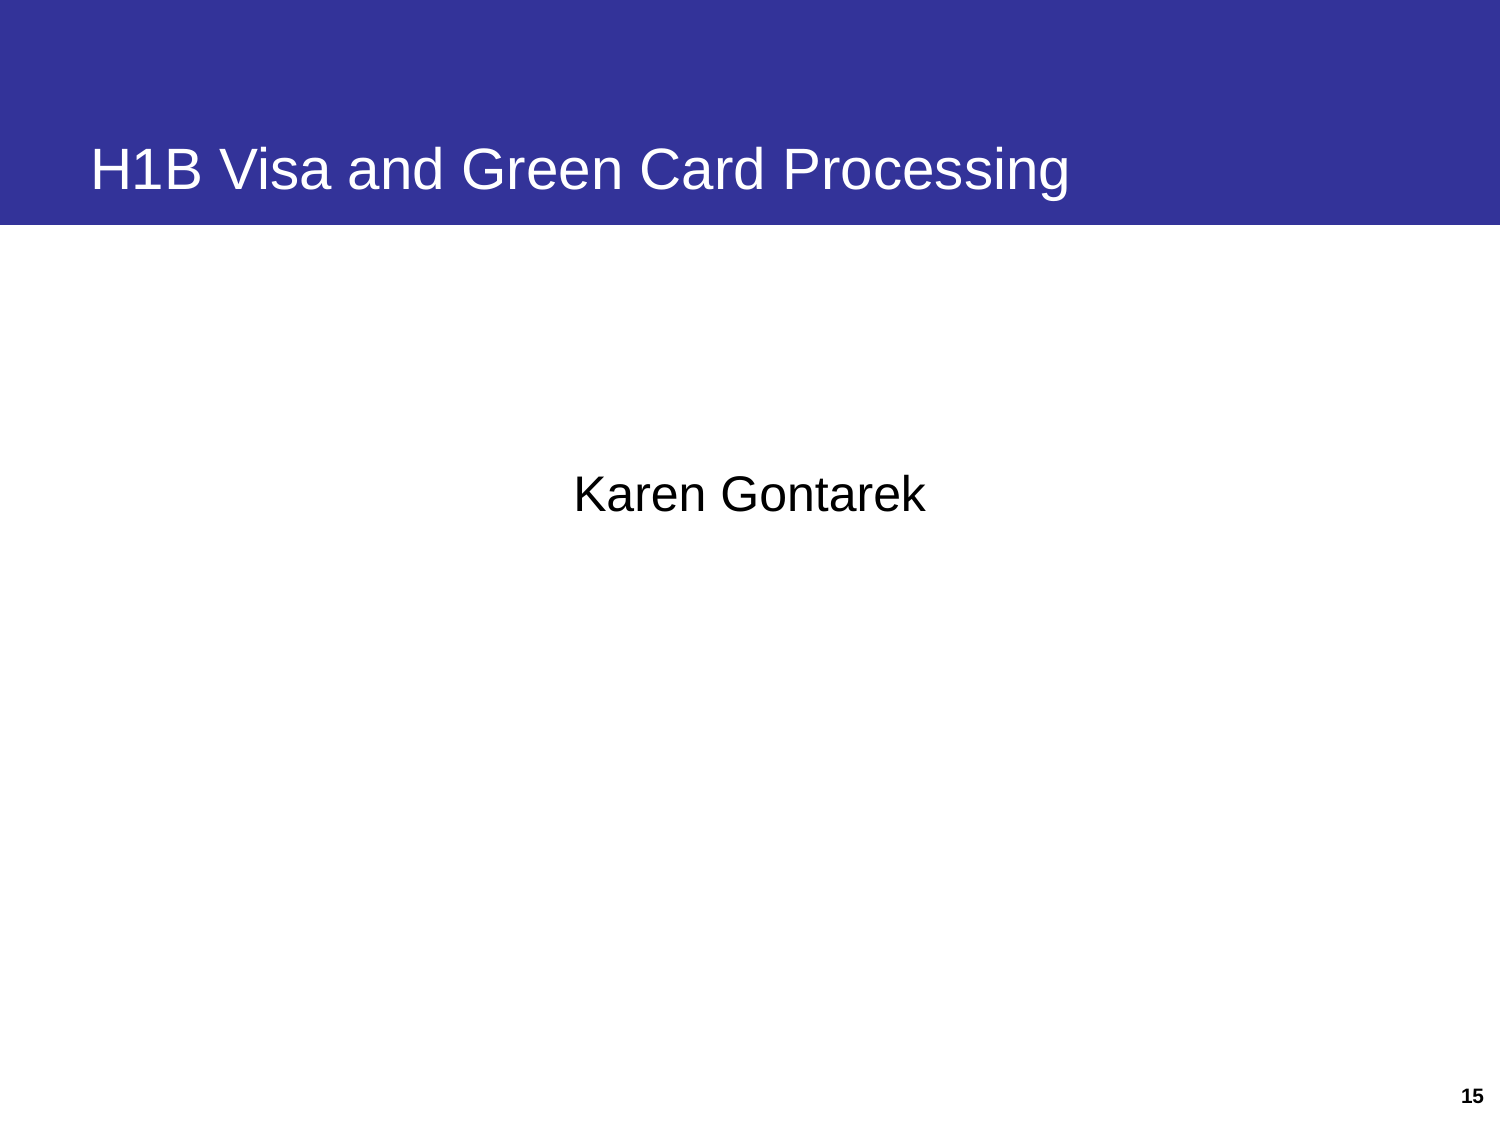

# H1B Visa and Green Card Processing

Karen Gontarek

15